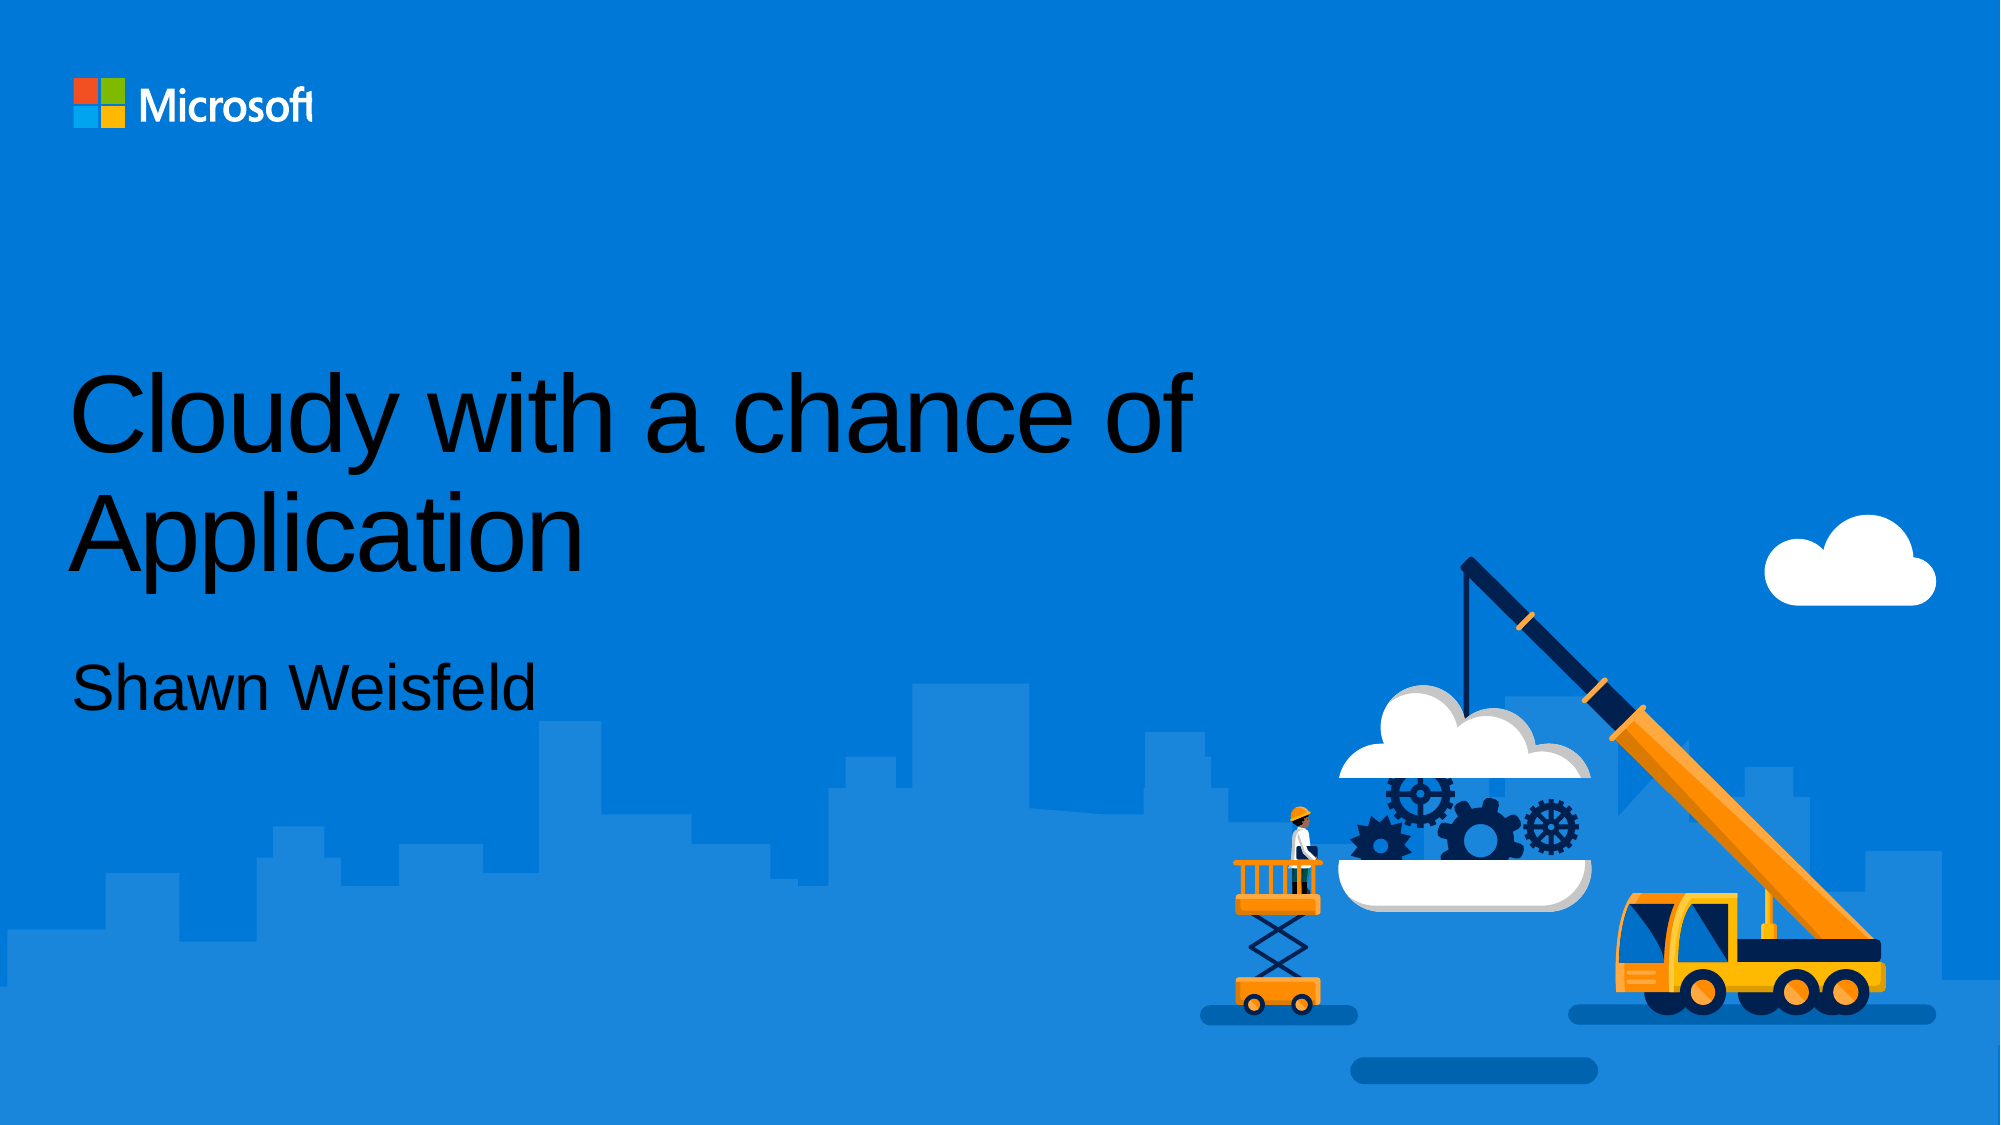

# Cloudy with a chance of Application
Shawn Weisfeld